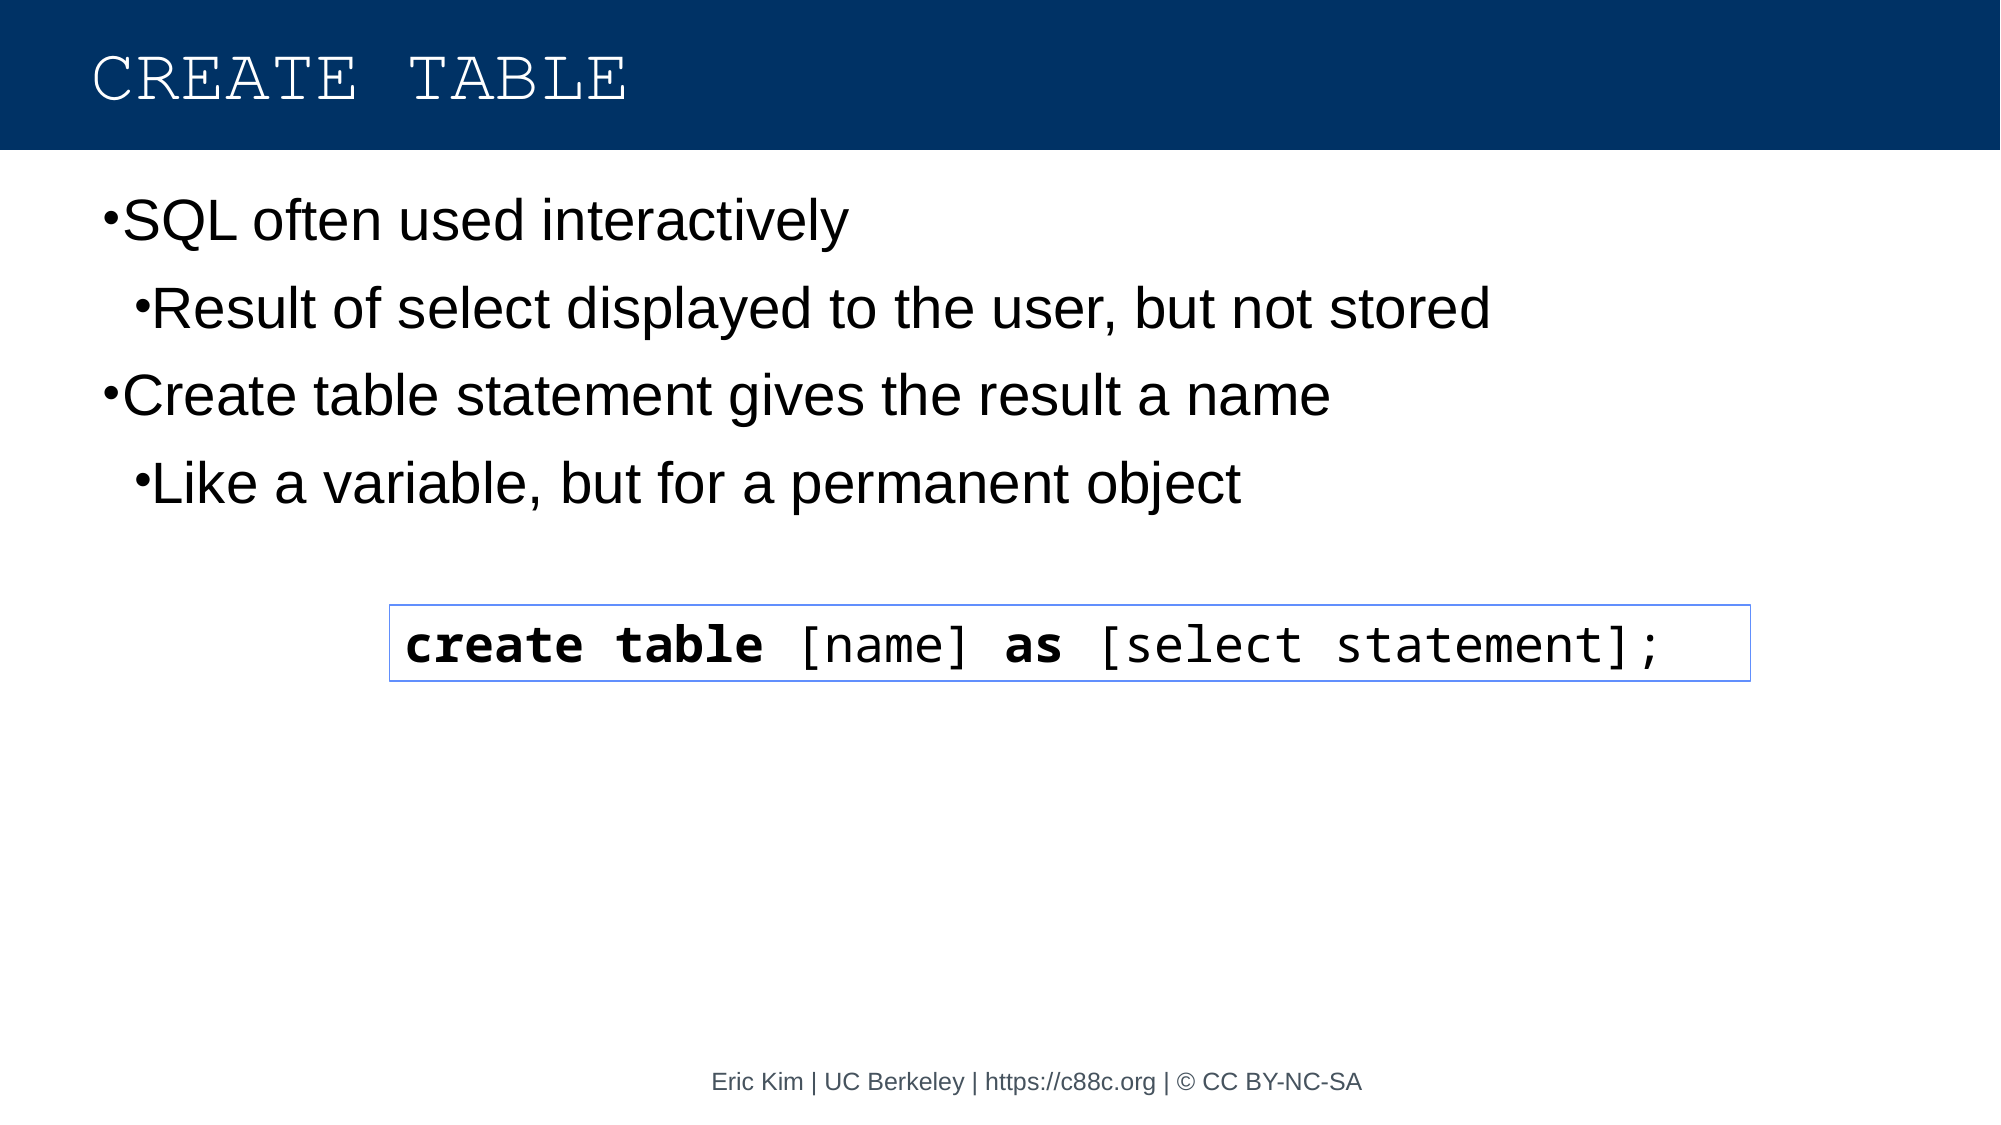

# CREATE TABLE
SQL often used interactively
Result of select displayed to the user, but not stored
Create table statement gives the result a name
Like a variable, but for a permanent object
create table [name] as [select statement];
Eric Kim | UC Berkeley | https://c88c.org | © CC BY-NC-SA